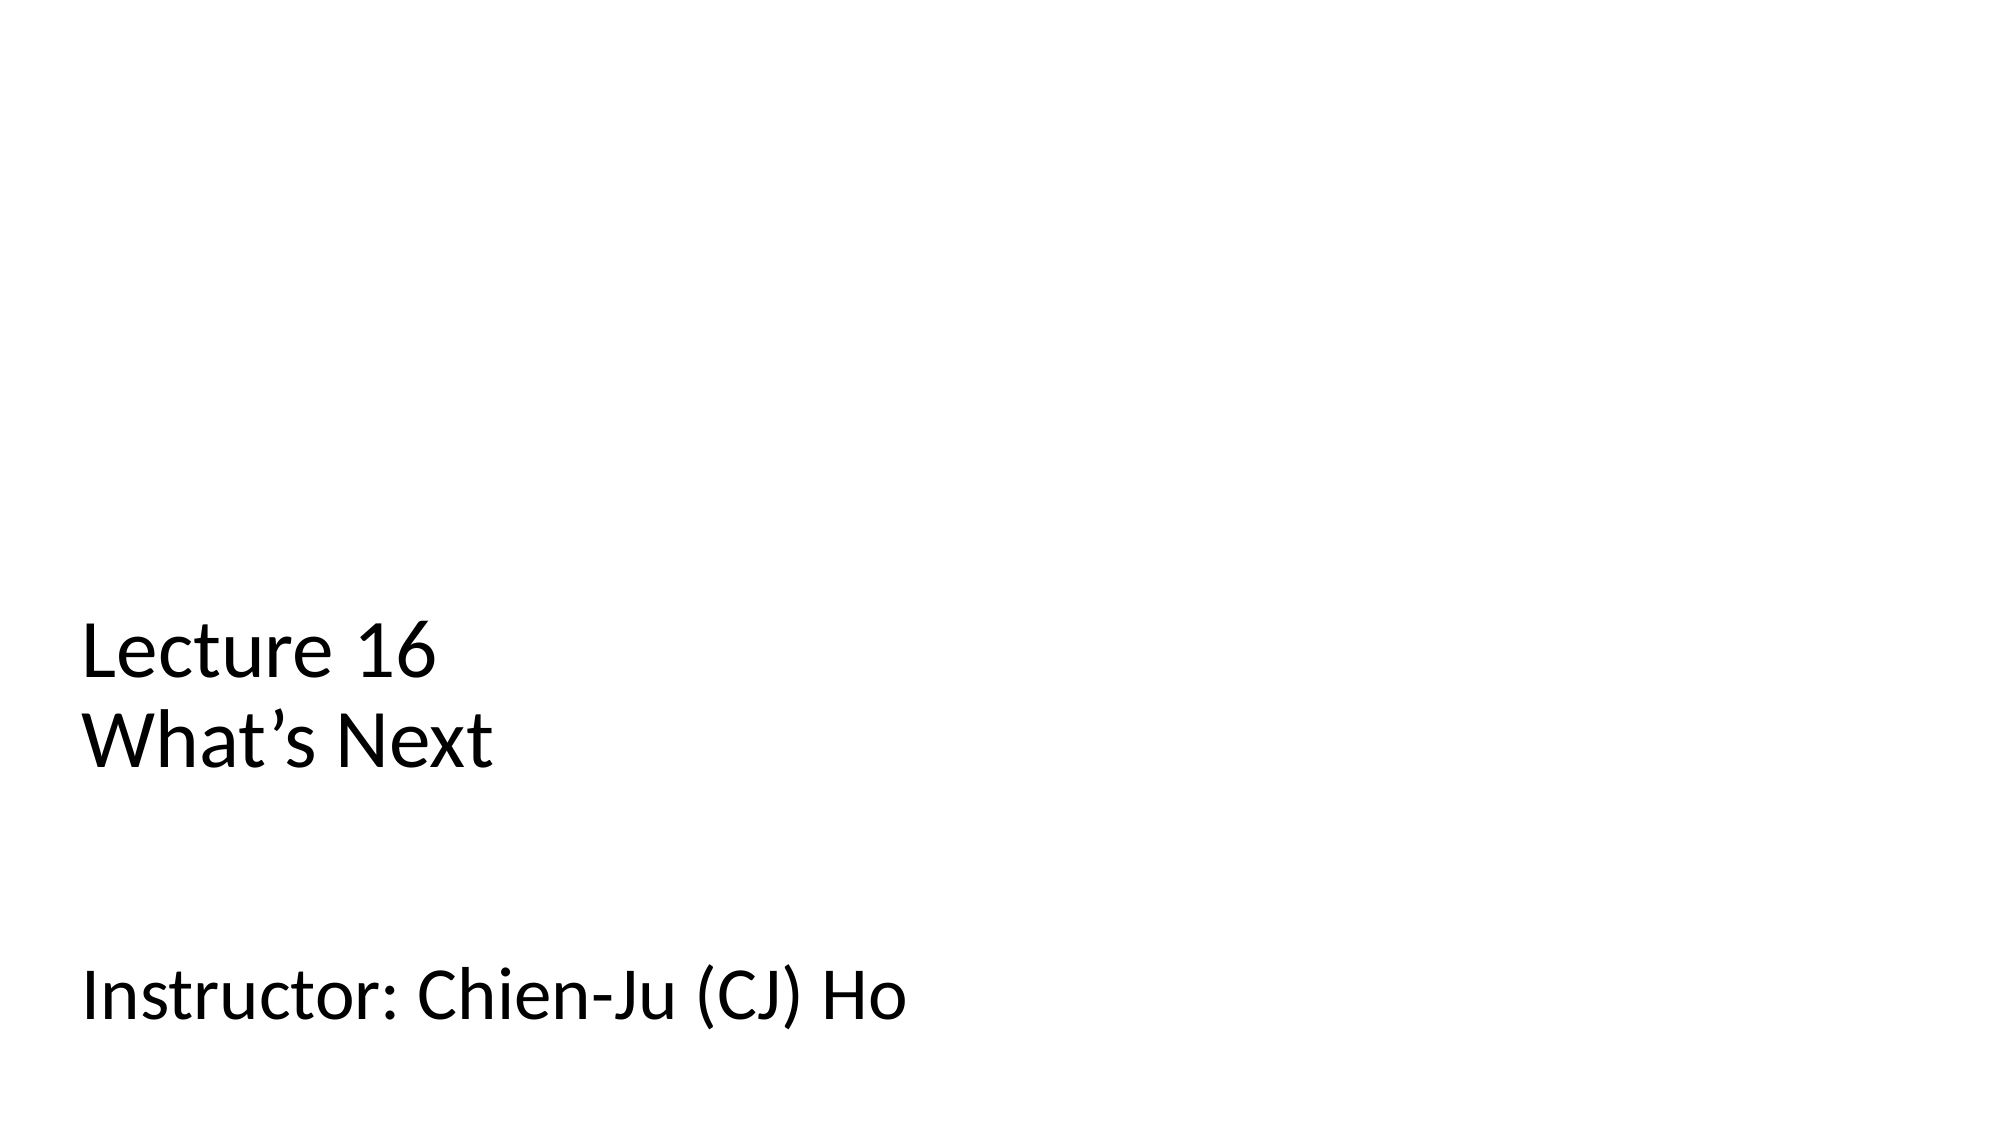

# Lecture 16 What’s Next

Instructor: Chien-Ju (CJ) Ho